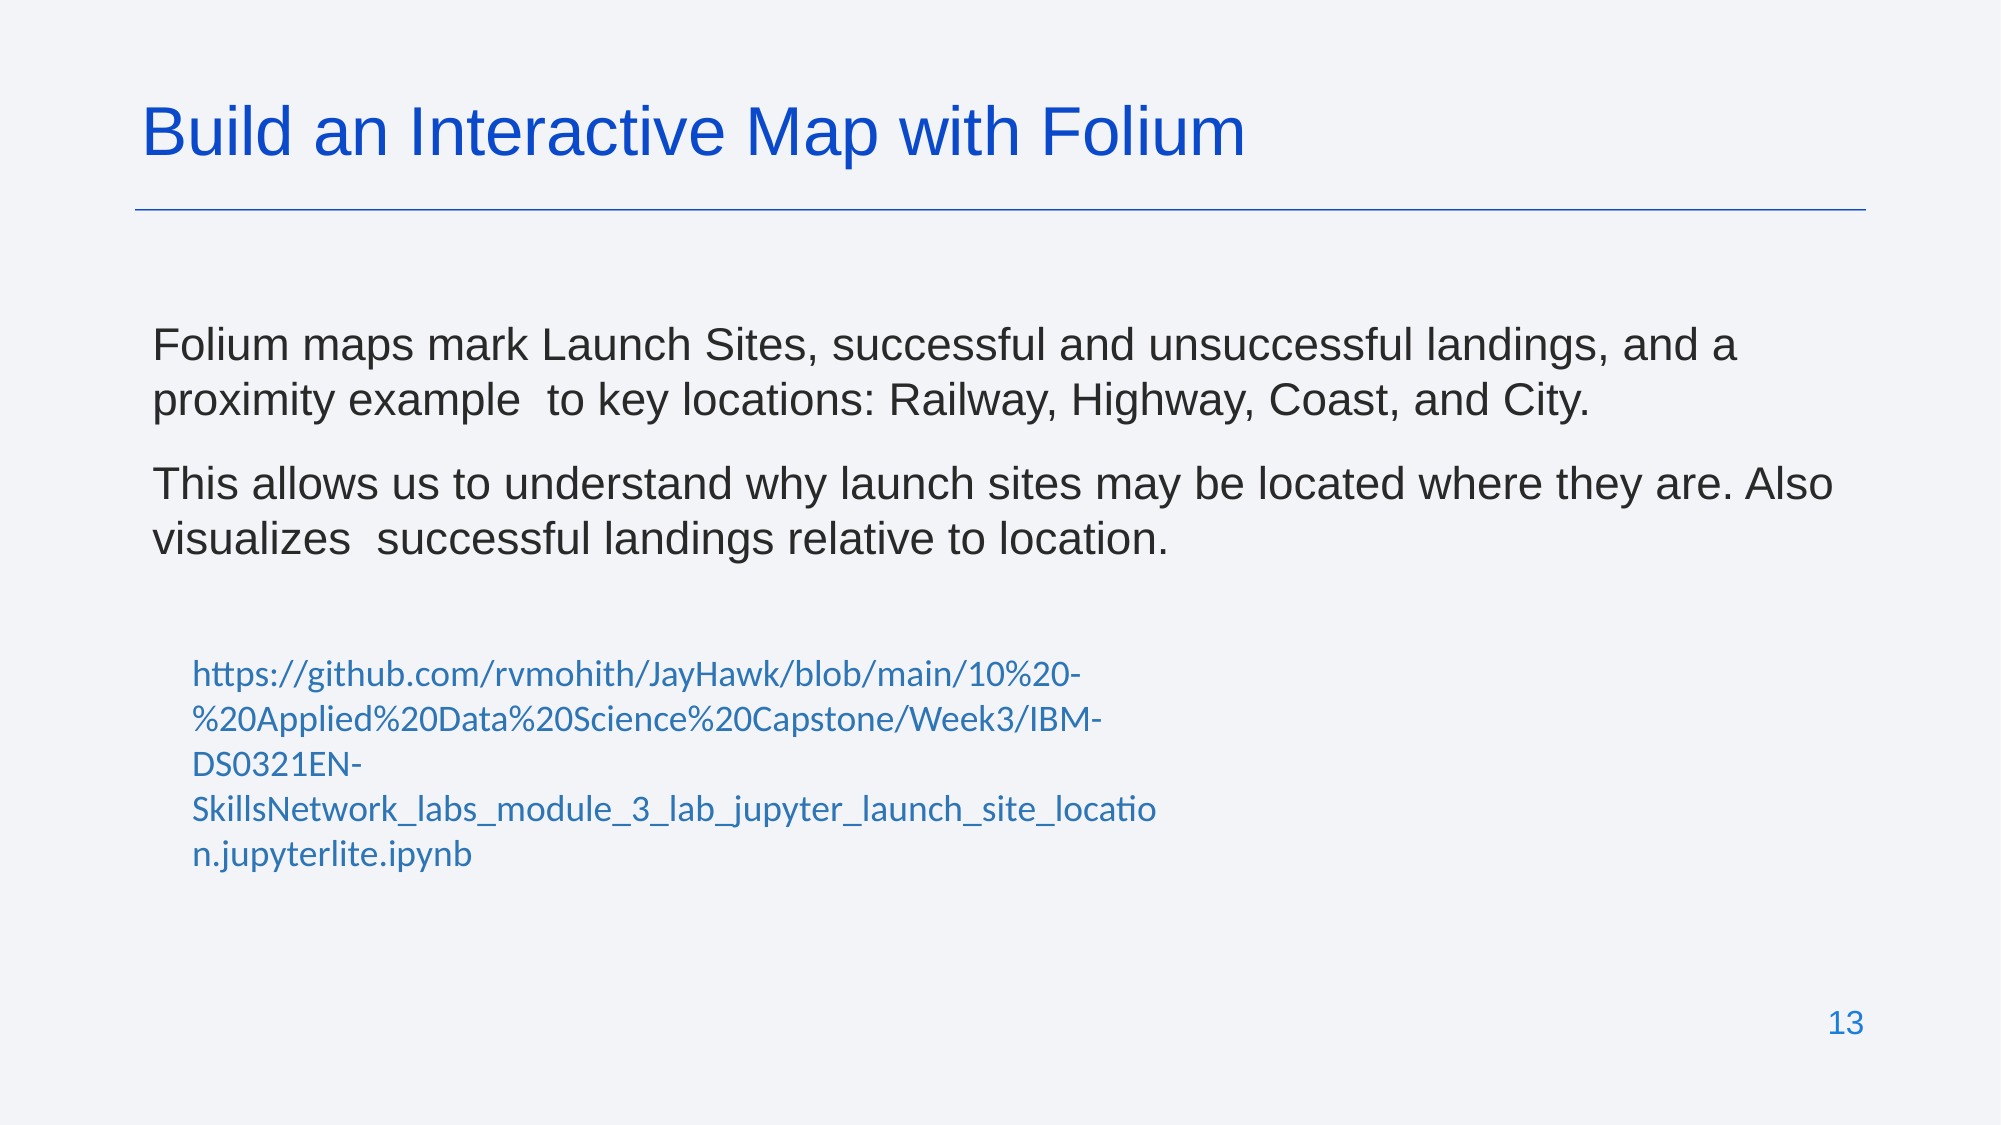

Build an Interactive Map with Folium
Folium maps mark Launch Sites, successful and unsuccessful landings, and a proximity example  to key locations: Railway, Highway, Coast, and City.
This allows us to understand why launch sites may be located where they are. Also visualizes  successful landings relative to location.

https://github.com/rvmohith/JayHawk/blob/main/10%20-%20Applied%20Data%20Science%20Capstone/Week3/IBM-DS0321EN-SkillsNetwork_labs_module_3_lab_jupyter_launch_site_location.jupyterlite.ipynb
13